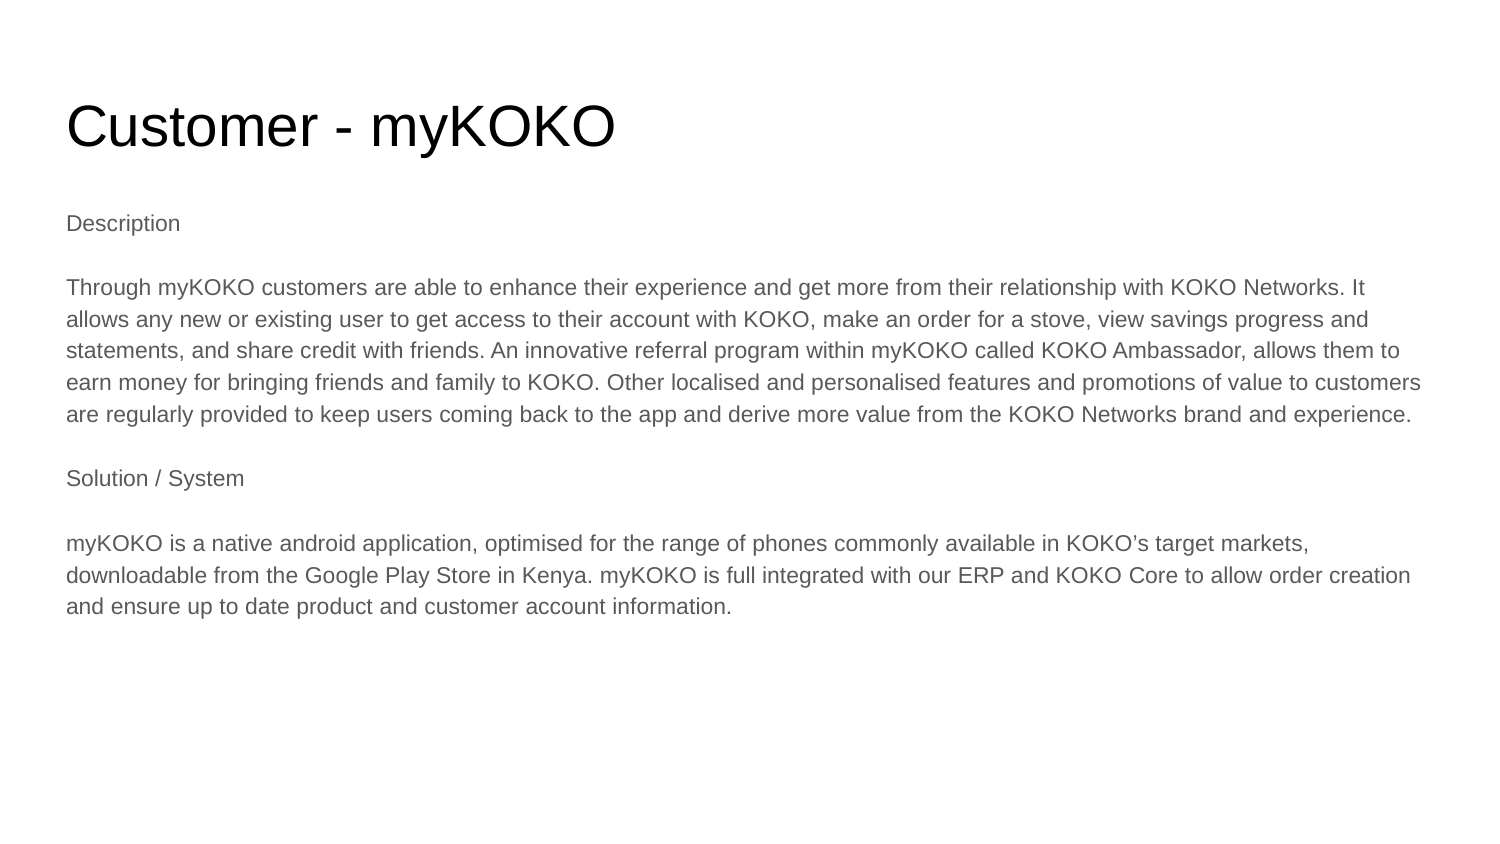

# Customer - myKOKO
Description
Through myKOKO customers are able to enhance their experience and get more from their relationship with KOKO Networks. It allows any new or existing user to get access to their account with KOKO, make an order for a stove, view savings progress and statements, and share credit with friends. An innovative referral program within myKOKO called KOKO Ambassador, allows them to earn money for bringing friends and family to KOKO. Other localised and personalised features and promotions of value to customers are regularly provided to keep users coming back to the app and derive more value from the KOKO Networks brand and experience.
Solution / System
myKOKO is a native android application, optimised for the range of phones commonly available in KOKO’s target markets, downloadable from the Google Play Store in Kenya. myKOKO is full integrated with our ERP and KOKO Core to allow order creation and ensure up to date product and customer account information.